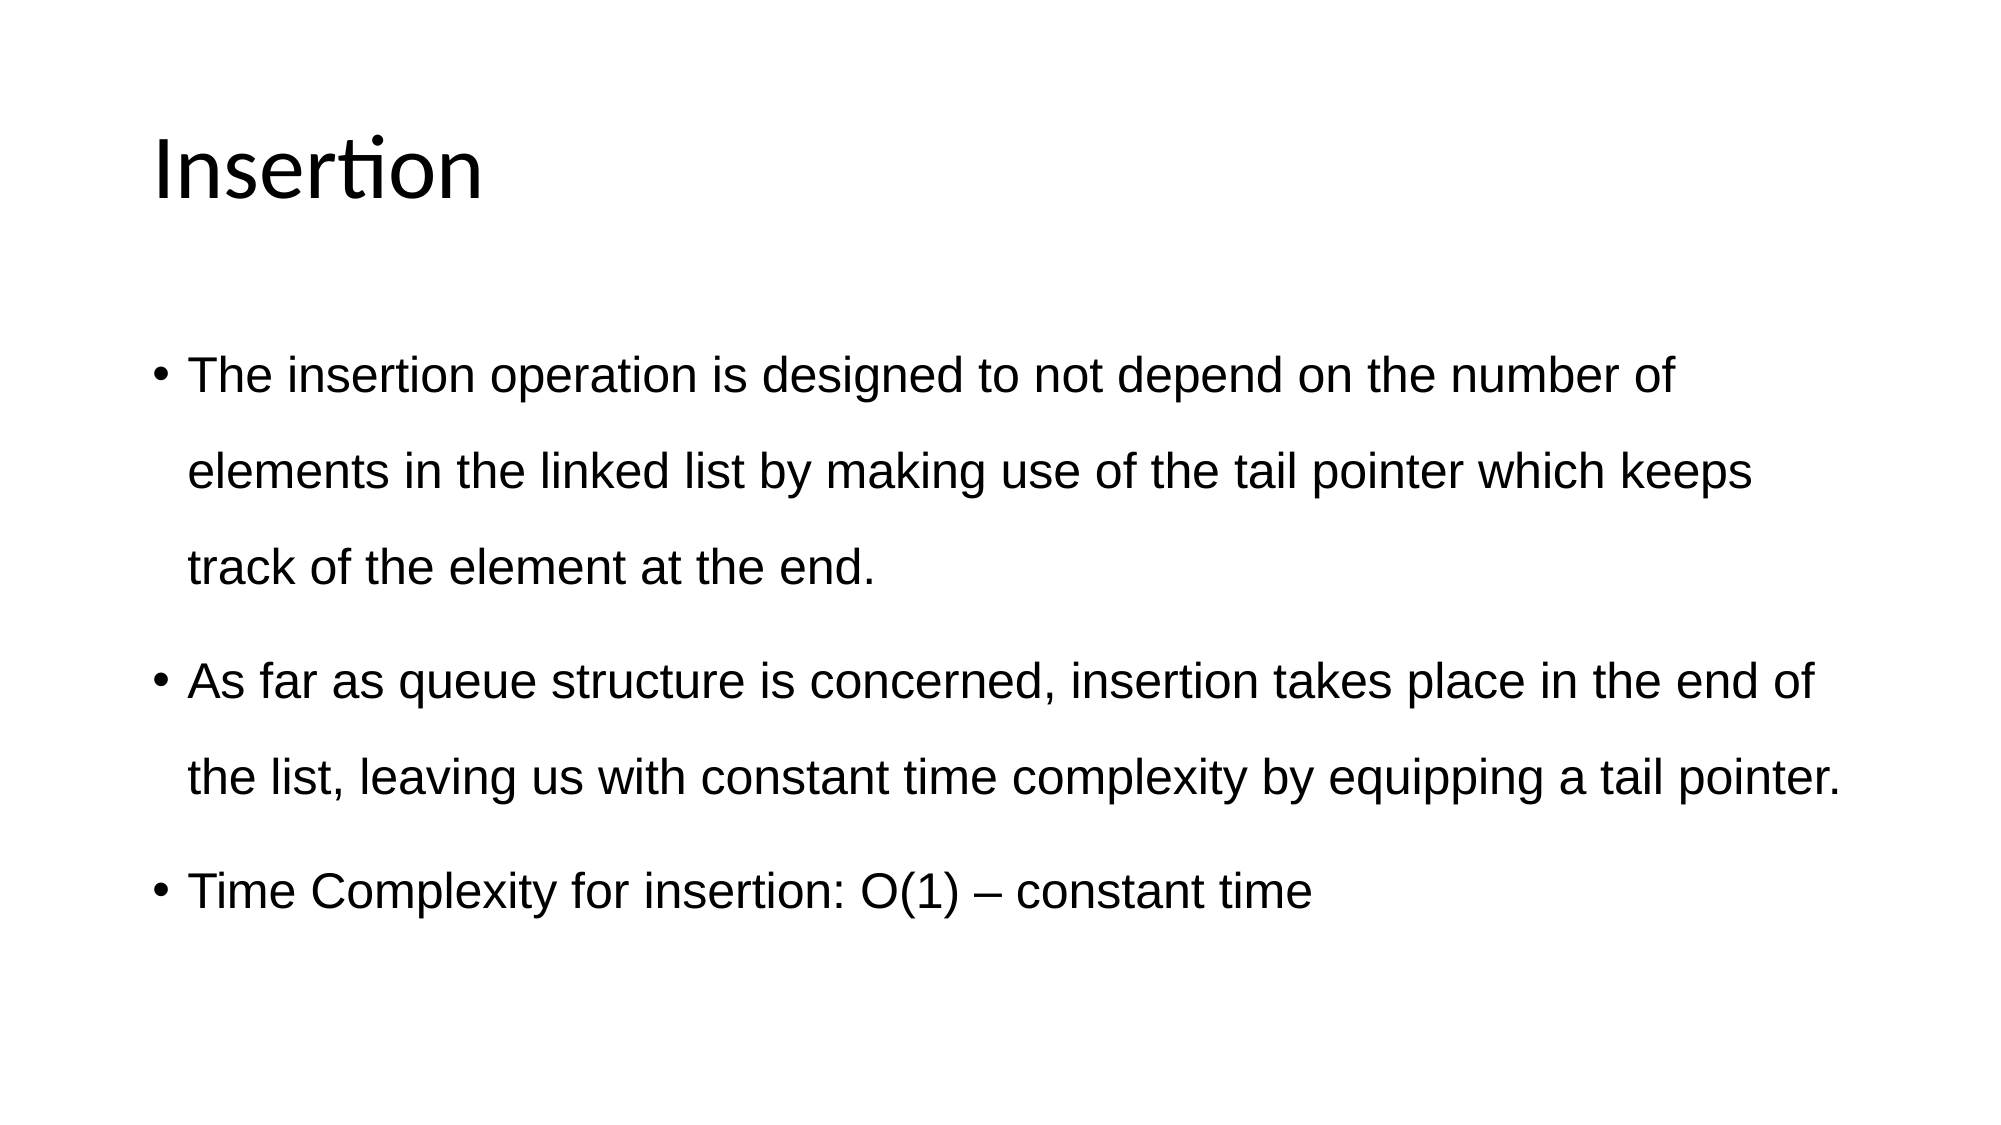

# Insertion
The insertion operation is designed to not depend on the number of elements in the linked list by making use of the tail pointer which keeps track of the element at the end.
As far as queue structure is concerned, insertion takes place in the end of the list, leaving us with constant time complexity by equipping a tail pointer.
Time Complexity for insertion: O(1) – constant time